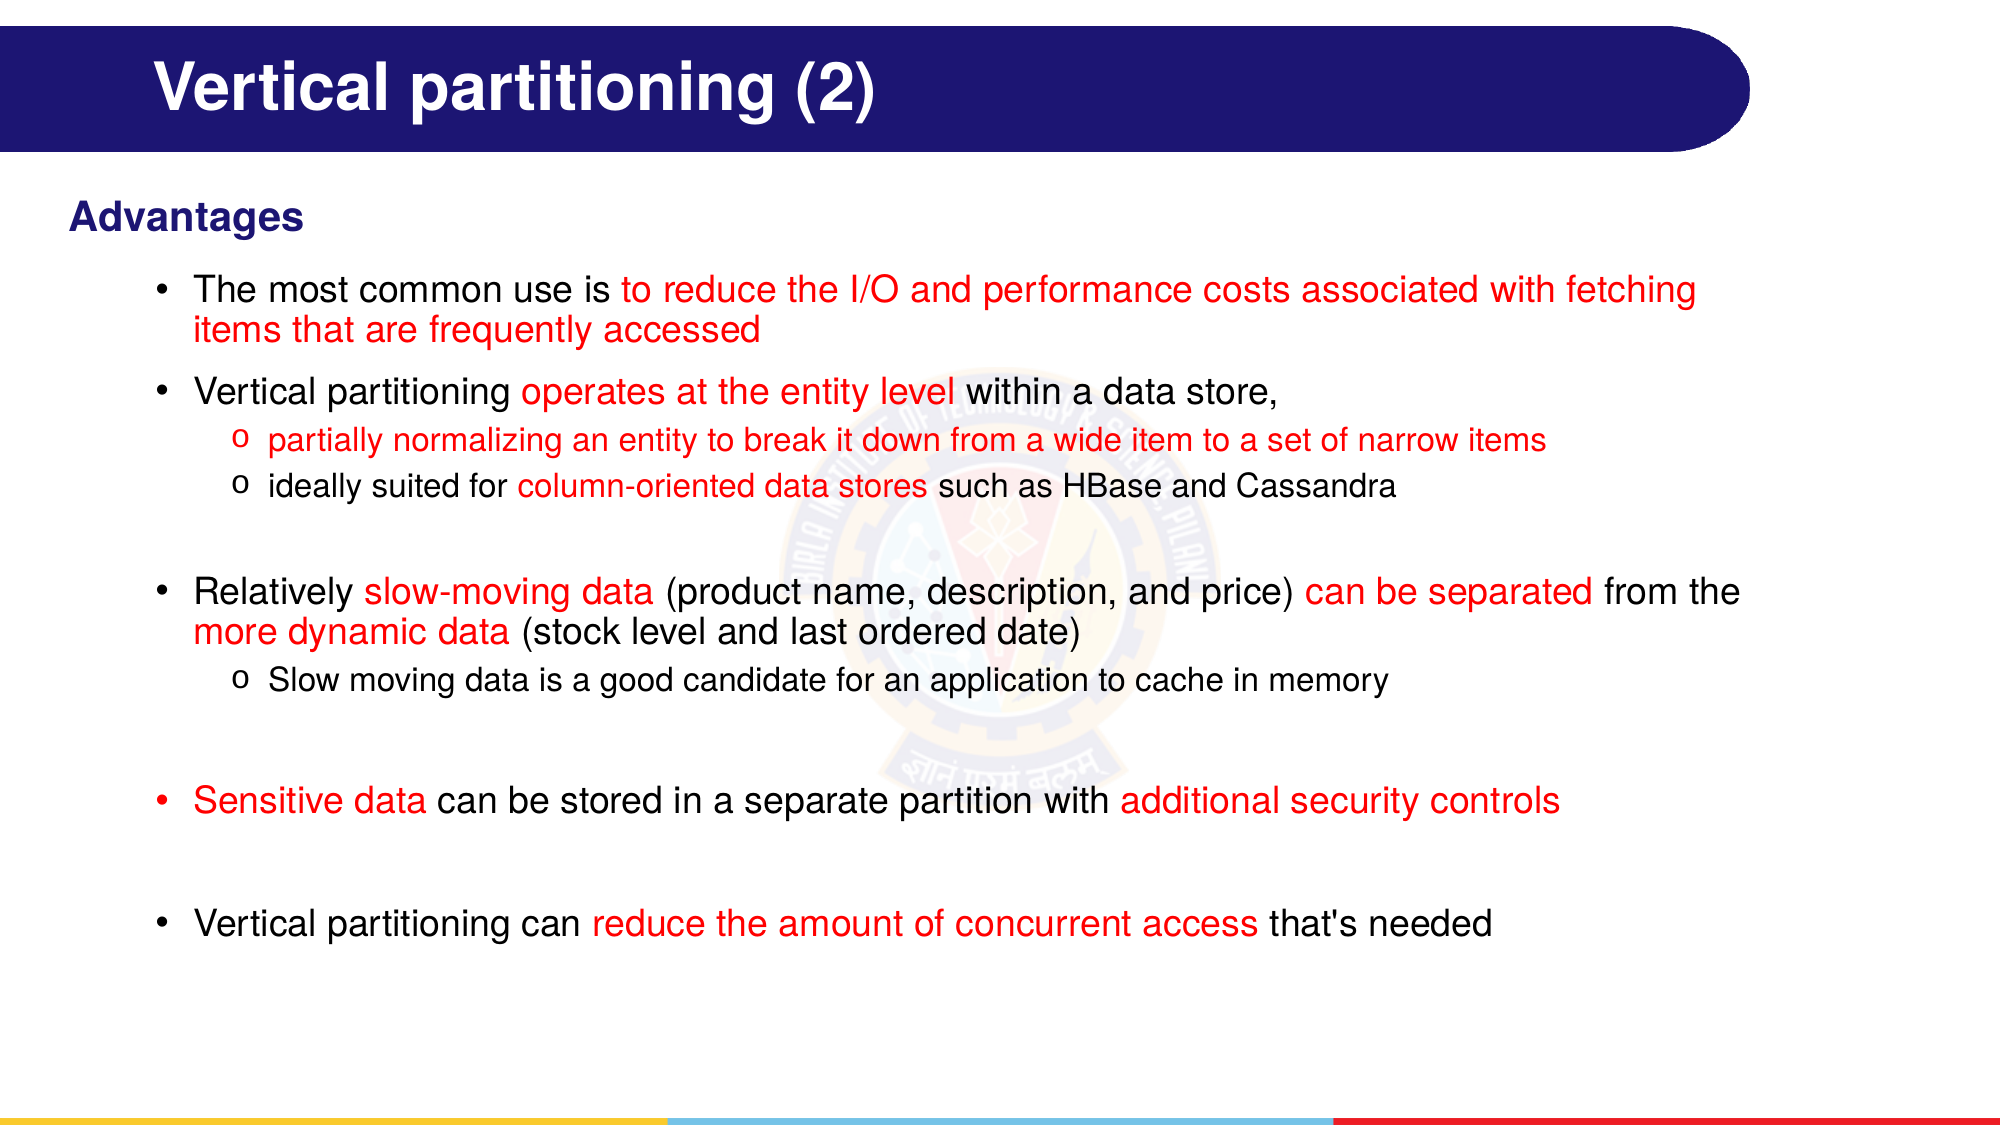

# Vertical partitioning (2)
Advantages
The most common use is to reduce the I/O and performance costs associated with fetching items that are frequently accessed
Vertical partitioning operates at the entity level within a data store,
partially normalizing an entity to break it down from a wide item to a set of narrow items
ideally suited for column-oriented data stores such as HBase and Cassandra

Relatively slow-moving data (product name, description, and price) can be separated from the more dynamic data (stock level and last ordered date)
Slow moving data is a good candidate for an application to cache in memory

Sensitive data can be stored in a separate partition with additional security controls

Vertical partitioning can reduce the amount of concurrent access that's needed